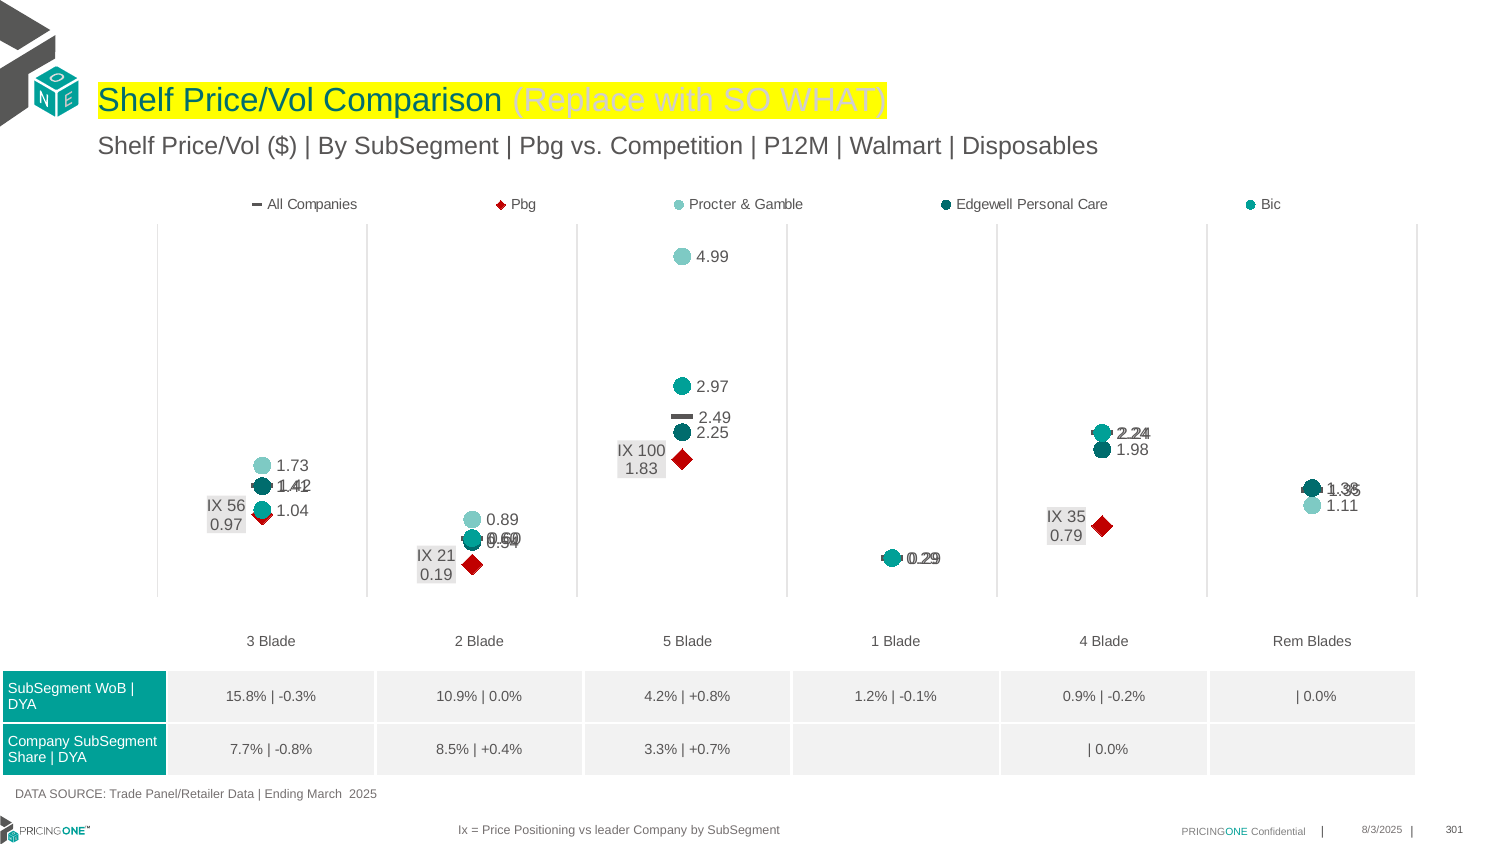

# Shelf Price/Vol Comparison (Replace with SO WHAT)
Shelf Price/Vol ($) | By SubSegment | Pbg vs. Competition | P12M | Walmart | Disposables

### Chart

| Category | All Companies | Pbg | Procter & Gamble | Edgewell Personal Care | Bic |
|---|---|---|---|---|---|
| IX 56 | 1.42 | 0.97 | 1.73 | 1.41 | 1.04 |
| IX 21 | 0.6 | 0.19 | 0.89 | 0.54 | 0.6 |
| IX 100 | 2.49 | 1.83 | 4.99 | 2.25 | 2.97 |
| None | 0.29 | None | None | None | 0.29 |
| IX 35 | 2.24 | 0.79 | None | 1.98 | 2.24 |
| None | 1.35 | None | 1.11 | 1.38 | None |
|  | 3 Blade | 2 Blade | 5 Blade | 1 Blade | 4 Blade | Rem Blades |
| --- | --- | --- | --- | --- | --- | --- |
| SubSegment WoB | DYA | 15.8% | -0.3% | 10.9% | 0.0% | 4.2% | +0.8% | 1.2% | -0.1% | 0.9% | -0.2% | | 0.0% |
| Company SubSegment Share | DYA | 7.7% | -0.8% | 8.5% | +0.4% | 3.3% | +0.7% |  | | 0.0% |  |
DATA SOURCE: Trade Panel/Retailer Data | Ending March  2025
Ix = Price Positioning vs leader Company by SubSegment
8/3/2025
301